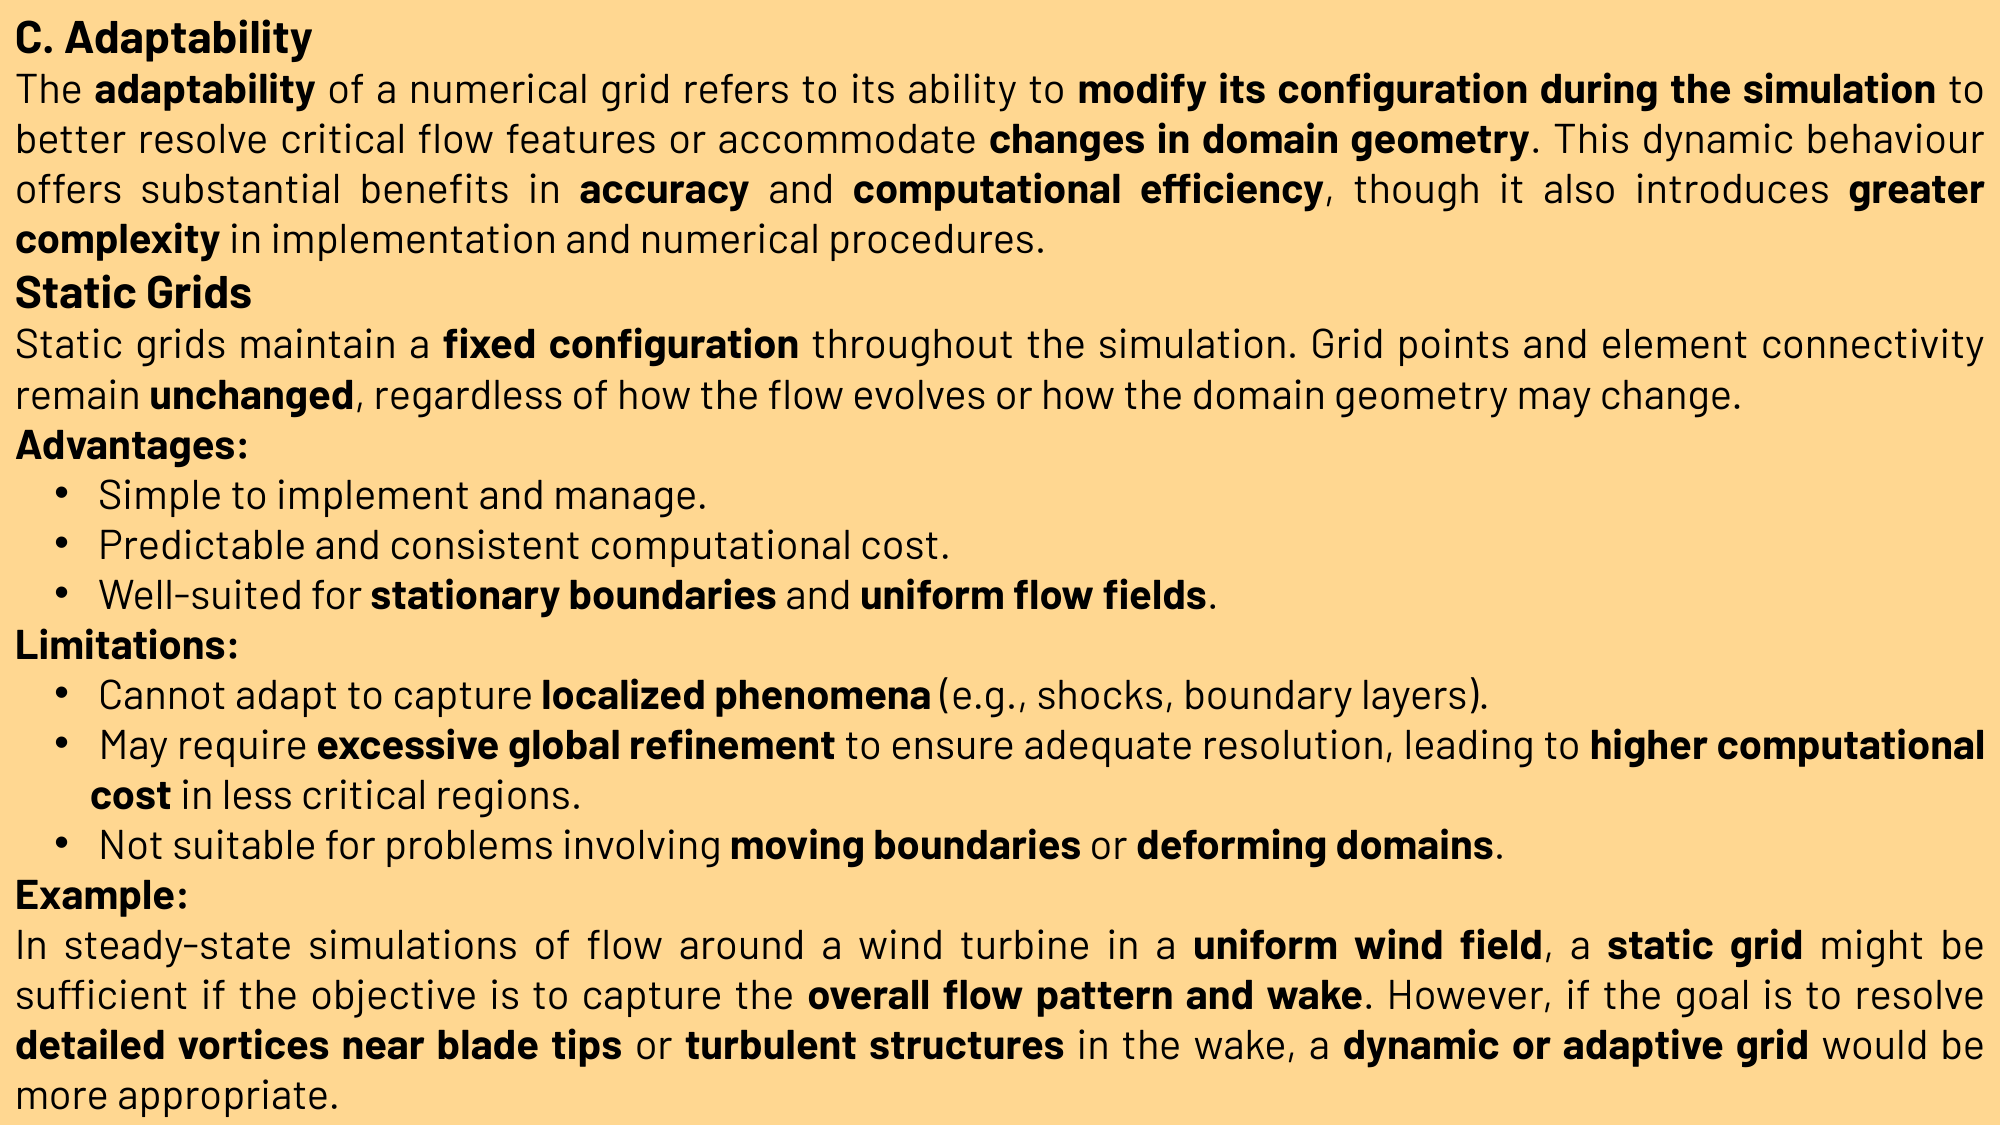

C. Adaptability
The adaptability of a numerical grid refers to its ability to modify its configuration during the simulation to better resolve critical flow features or accommodate changes in domain geometry. This dynamic behaviour offers substantial benefits in accuracy and computational efficiency, though it also introduces greater complexity in implementation and numerical procedures.
Static Grids
Static grids maintain a fixed configuration throughout the simulation. Grid points and element connectivity remain unchanged, regardless of how the flow evolves or how the domain geometry may change.
Advantages:
 Simple to implement and manage.
 Predictable and consistent computational cost.
 Well-suited for stationary boundaries and uniform flow fields.
Limitations:
 Cannot adapt to capture localized phenomena (e.g., shocks, boundary layers).
 May require excessive global refinement to ensure adequate resolution, leading to higher computational cost in less critical regions.
 Not suitable for problems involving moving boundaries or deforming domains.
Example:
In steady-state simulations of flow around a wind turbine in a uniform wind field, a static grid might be sufficient if the objective is to capture the overall flow pattern and wake. However, if the goal is to resolve detailed vortices near blade tips or turbulent structures in the wake, a dynamic or adaptive grid would be more appropriate.